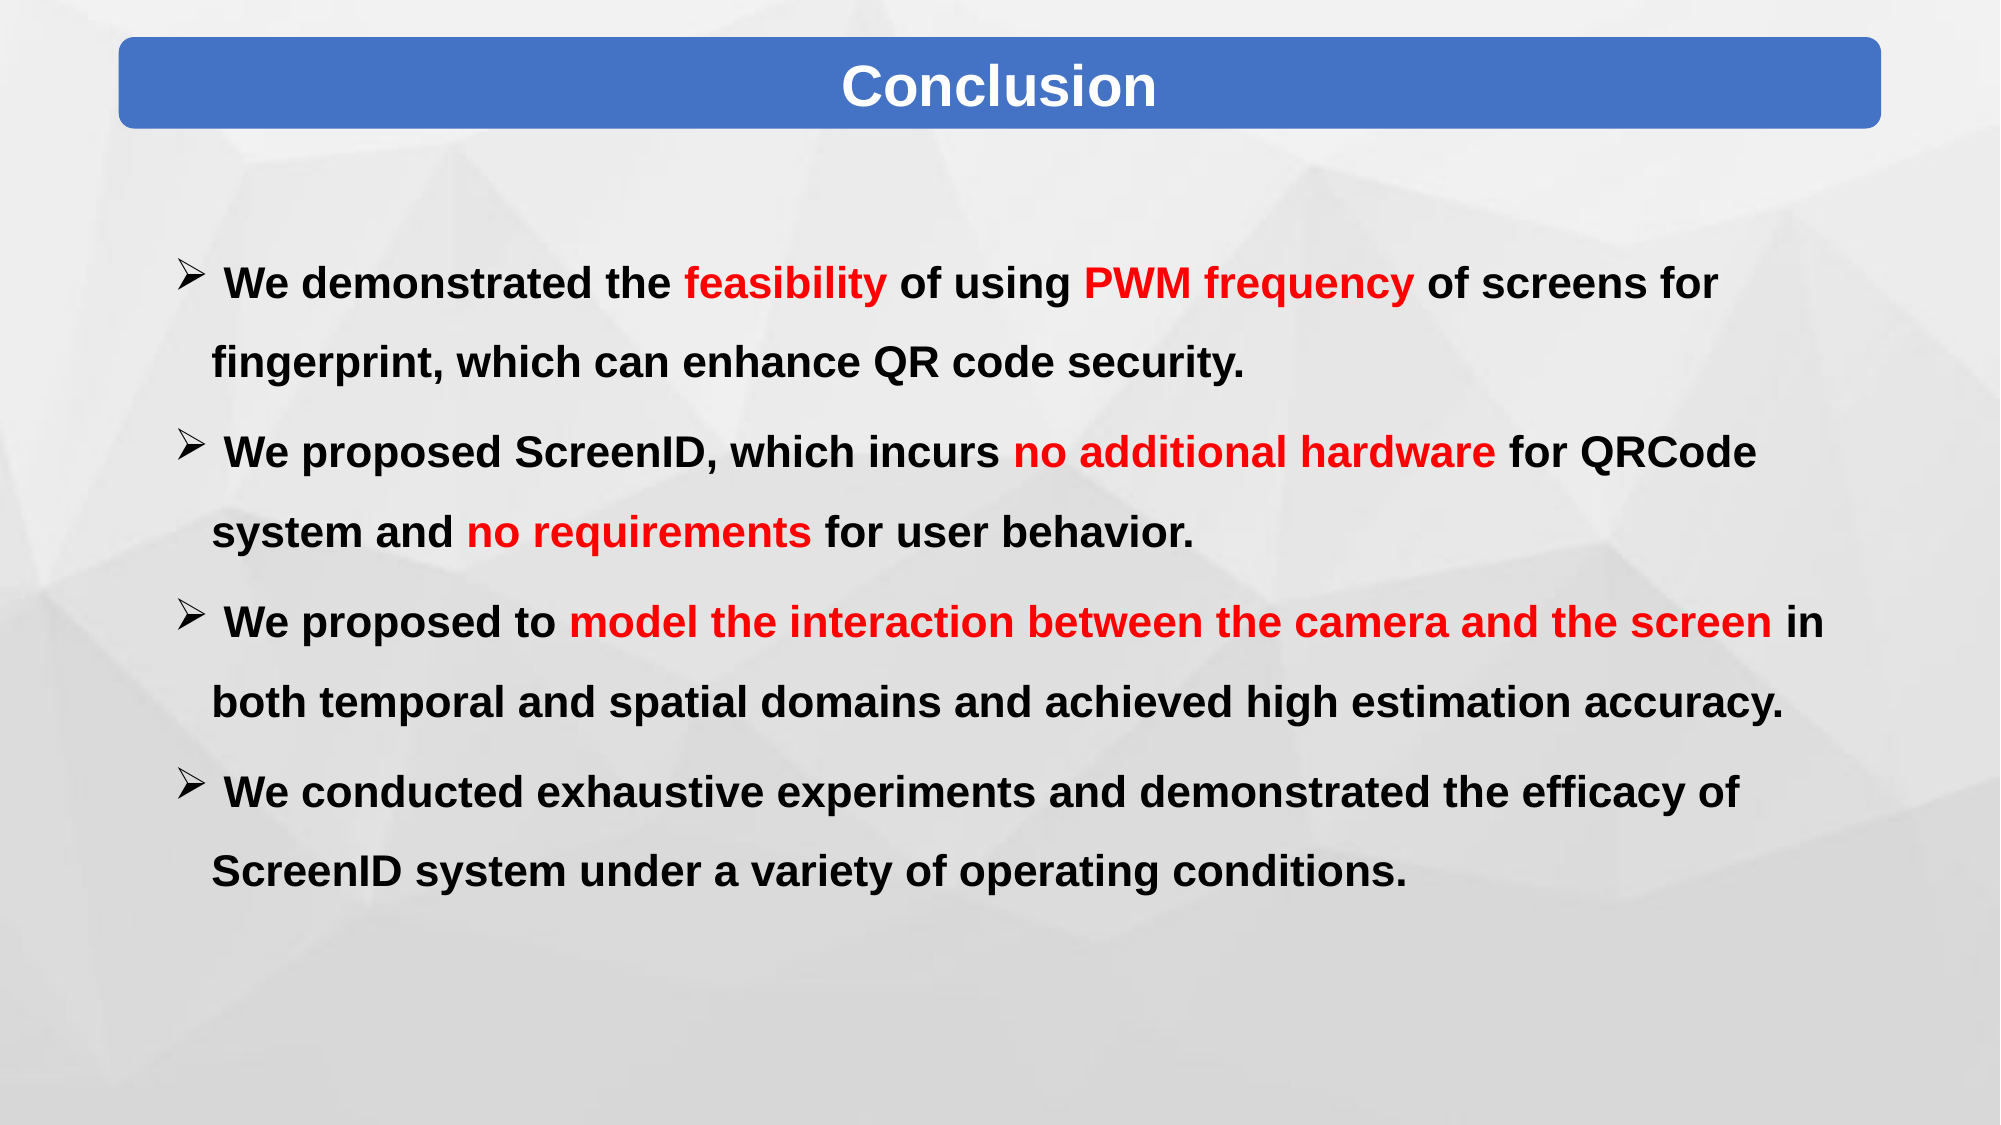

Conclusion
 We demonstrated the feasibility of using PWM frequency of screens for fingerprint, which can enhance QR code security.
 We proposed ScreenID, which incurs no additional hardware for QRCode system and no requirements for user behavior.
 We proposed to model the interaction between the camera and the screen in both temporal and spatial domains and achieved high estimation accuracy.
 We conducted exhaustive experiments and demonstrated the efficacy of ScreenID system under a variety of operating conditions.